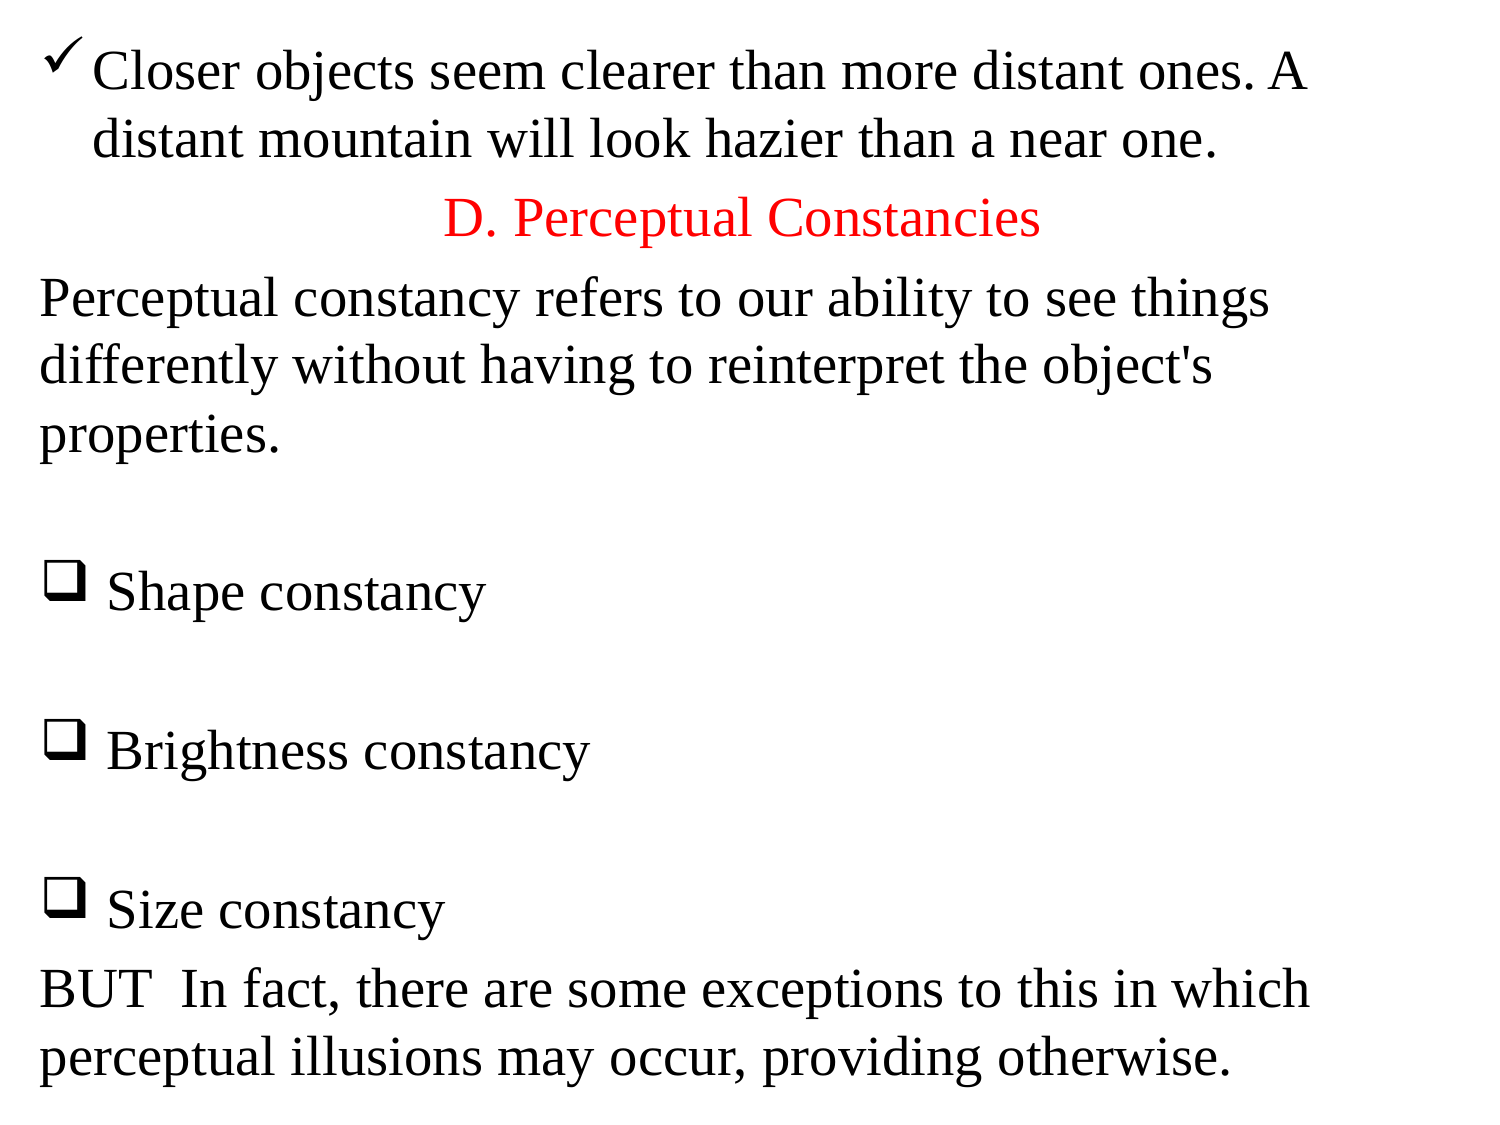

Closer objects seem clearer than more distant ones. A distant mountain will look hazier than a near one.
D. Perceptual Constancies
Perceptual constancy refers to our ability to see things differently without having to reinterpret the object's properties.

 Shape constancy

 Brightness constancy

 Size constancy
BUT  In fact, there are some exceptions to this in which perceptual illusions may occur, providing otherwise.